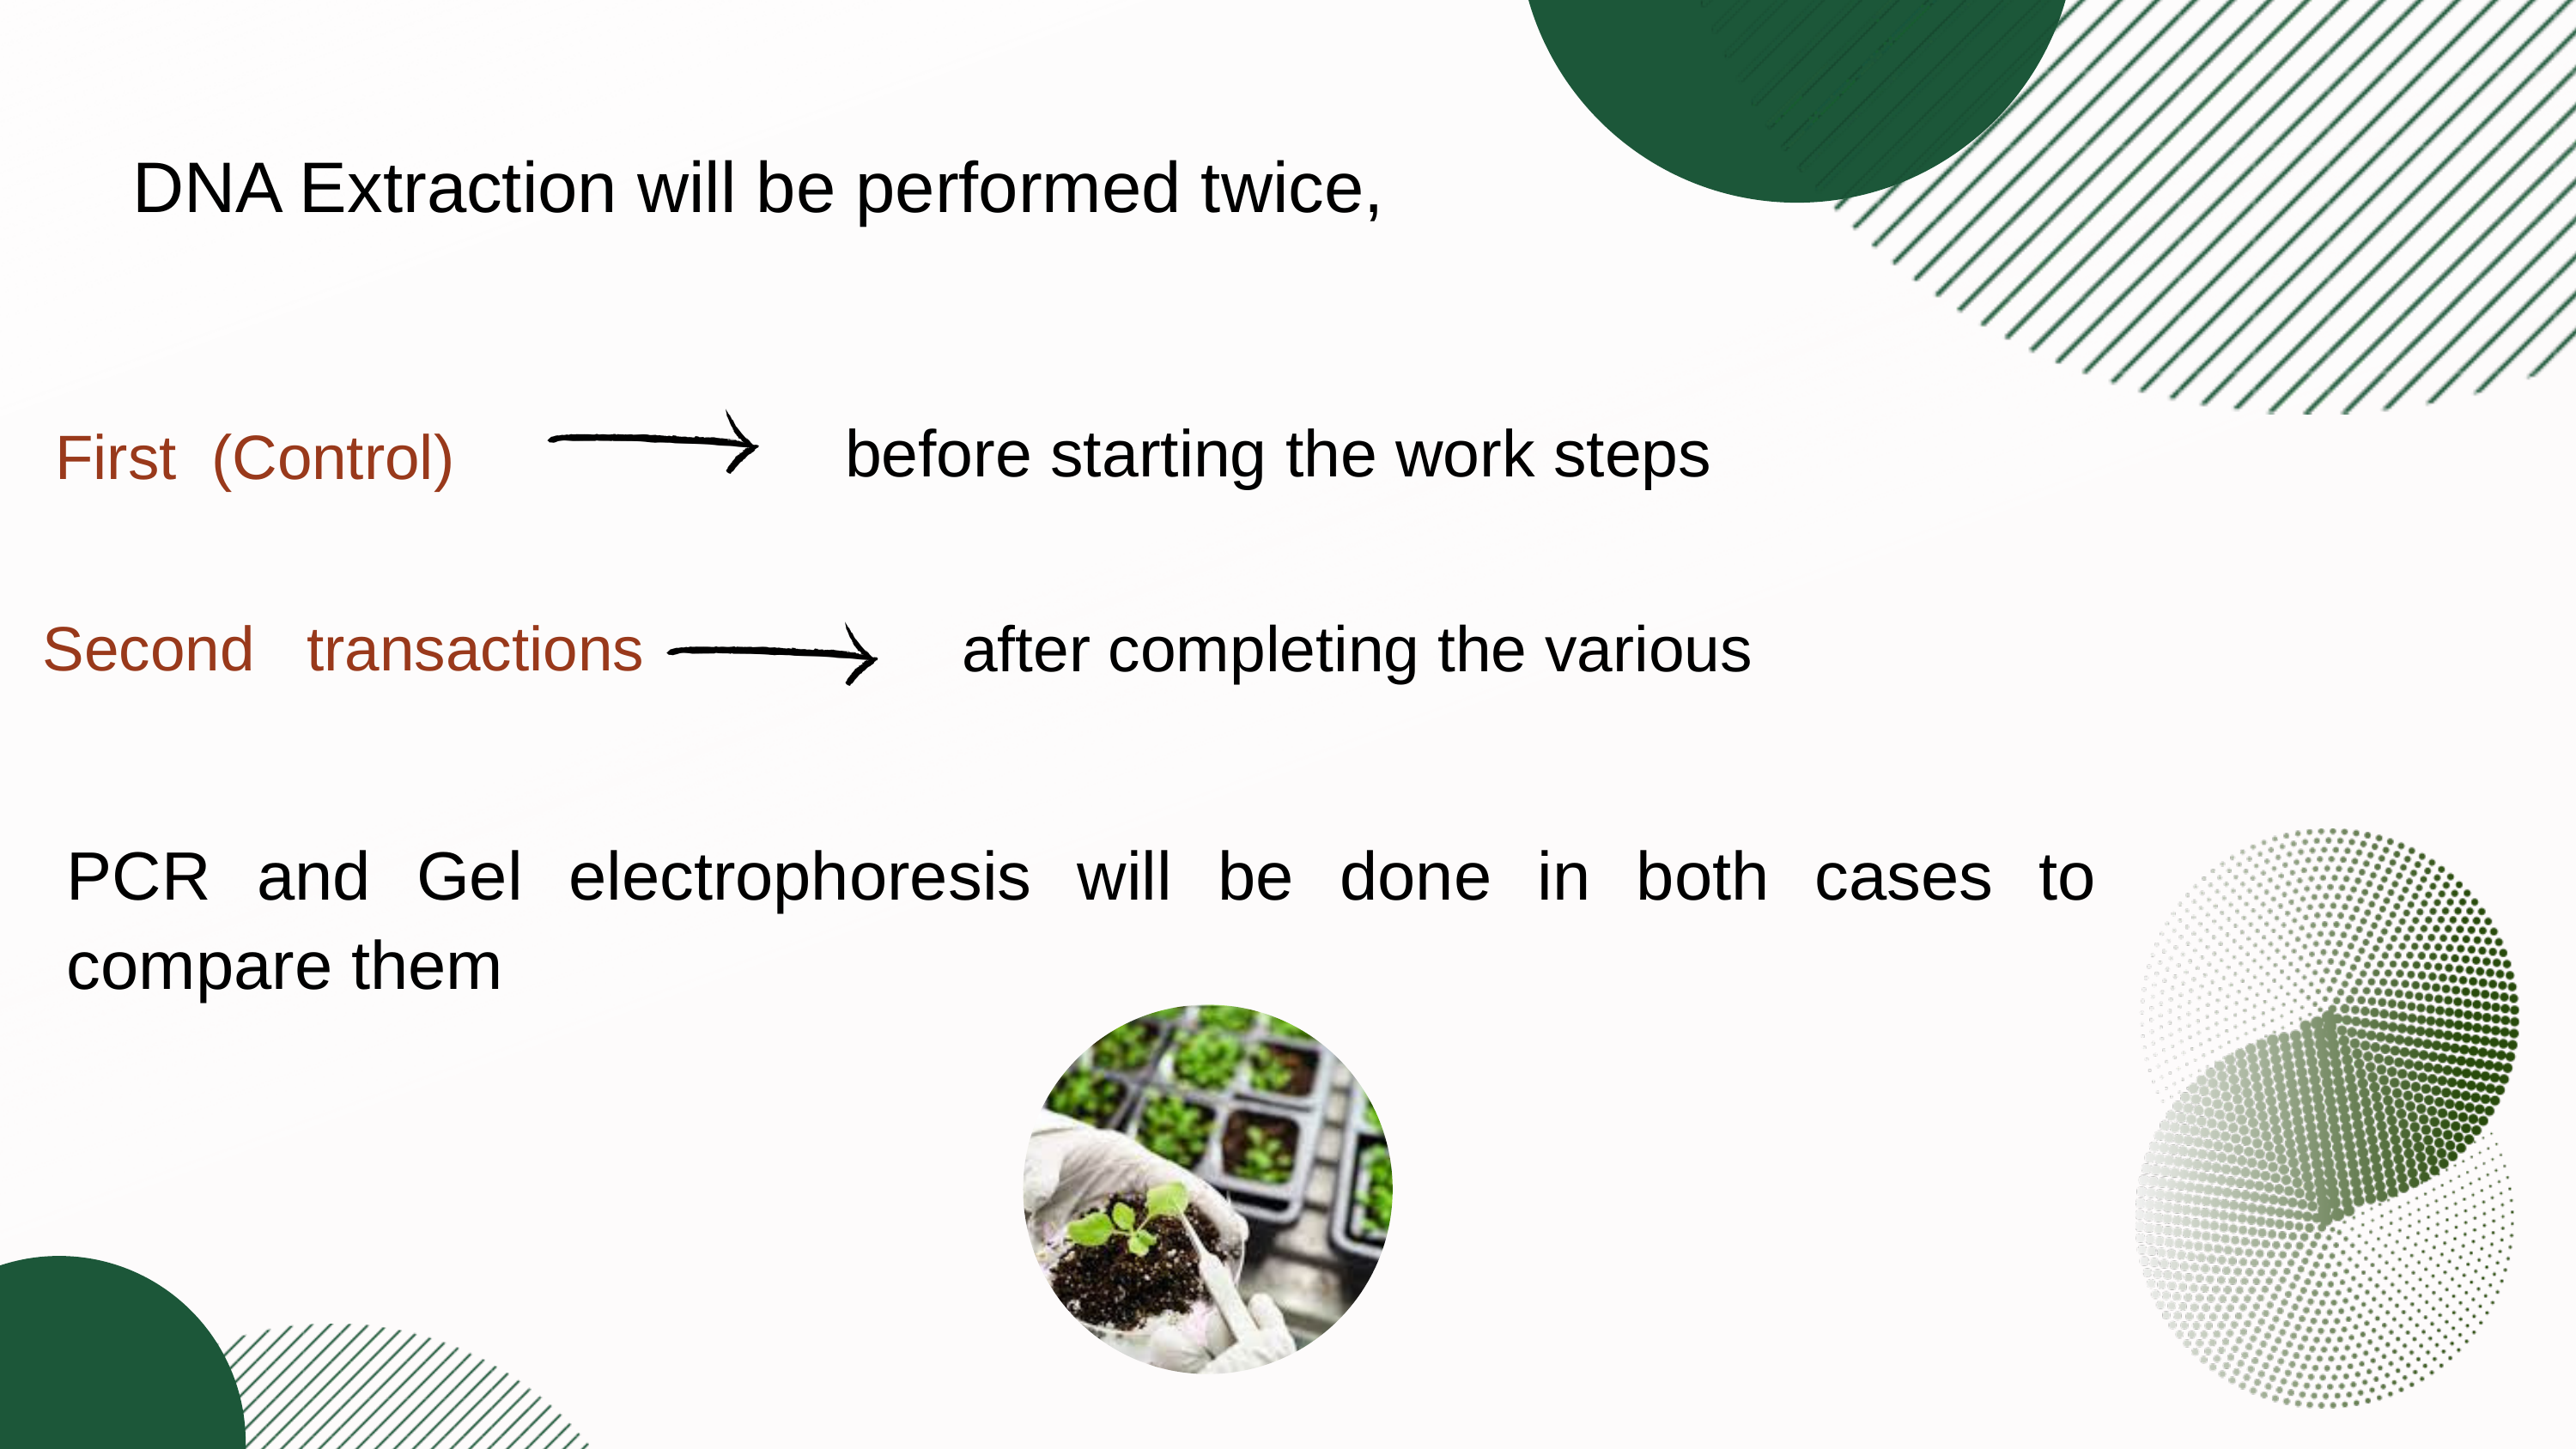

DNA Extraction will be performed twice,
before starting the work steps

First  (Control)
after completing the various

 Second   transactions

PCR and Gel electrophoresis will be done in both cases to compare them